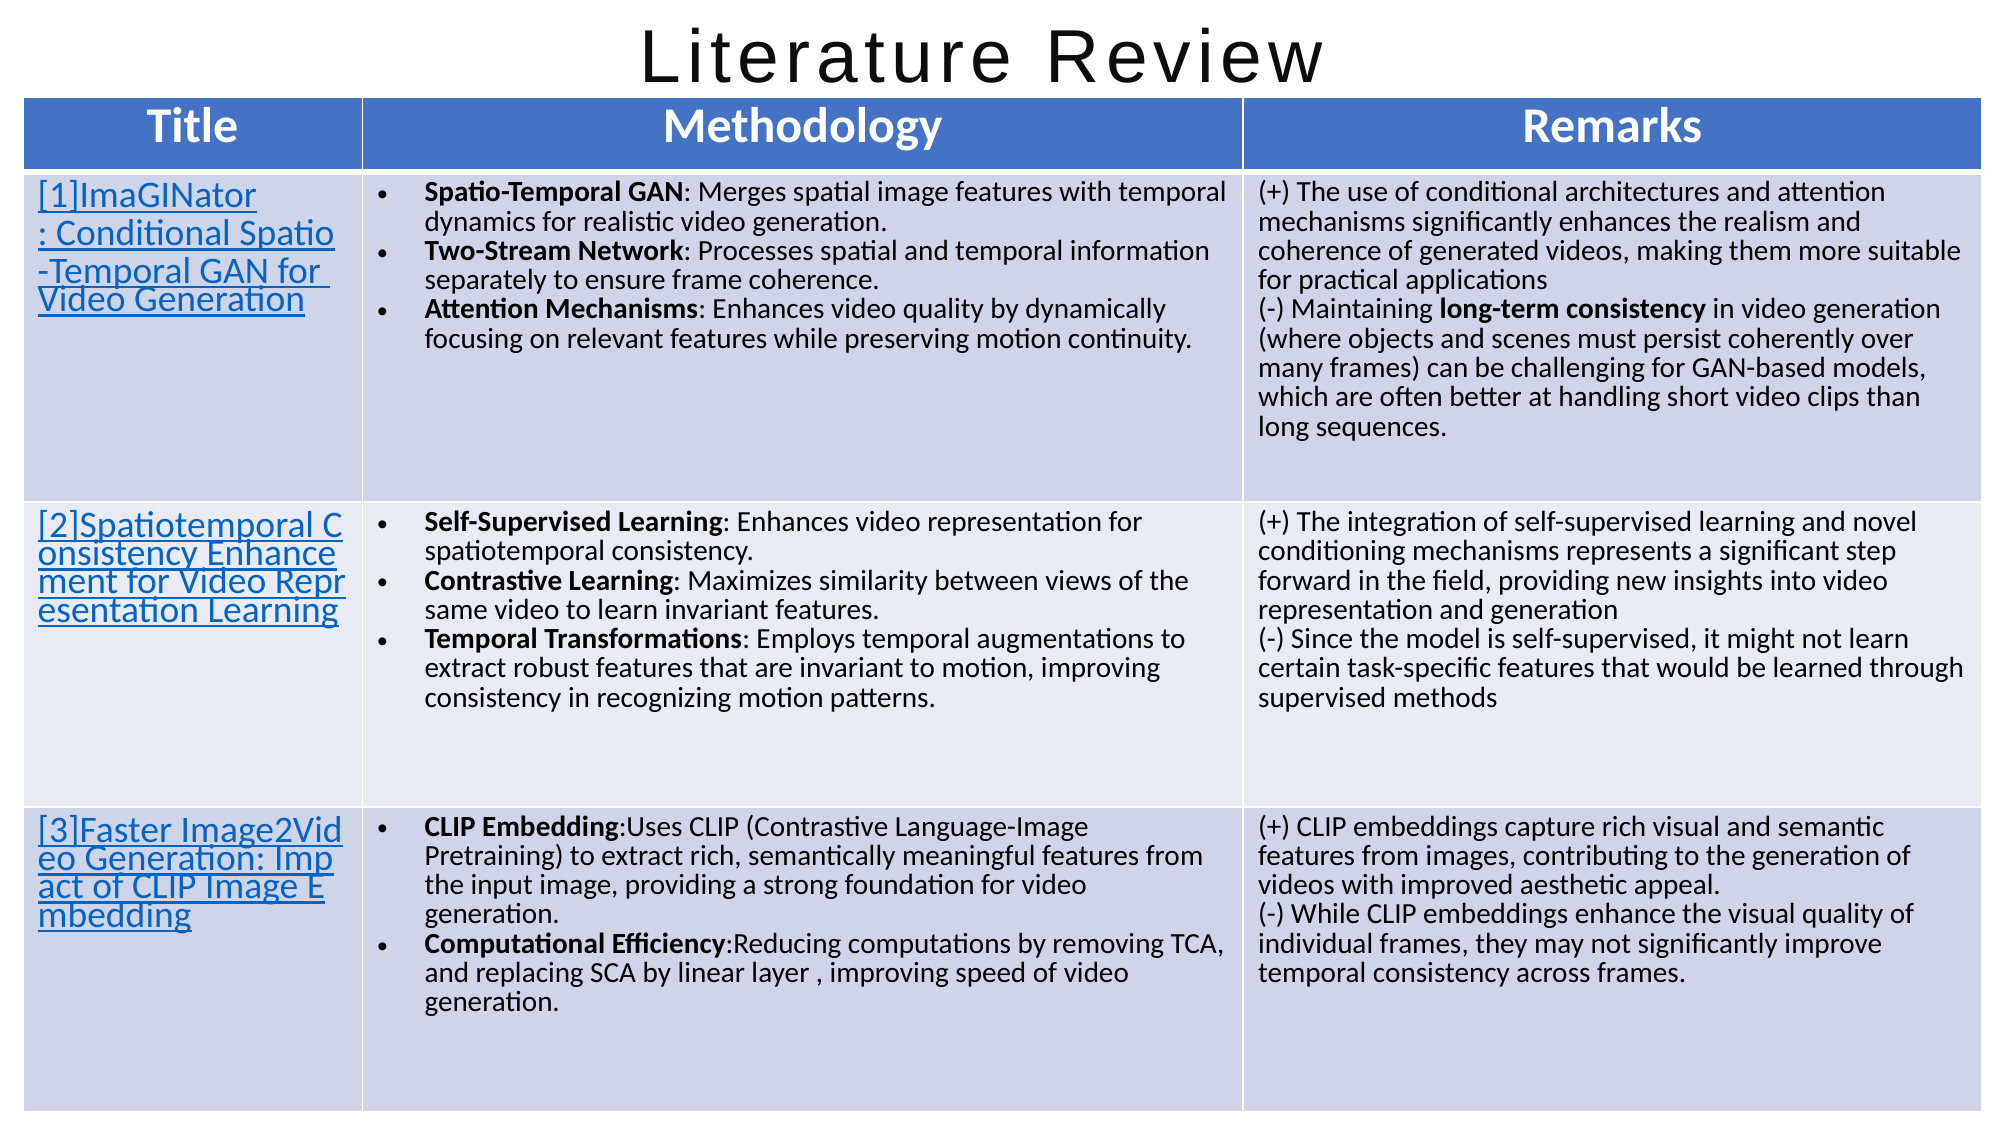

Literature Review
| Title | Methodology | Remarks |
| --- | --- | --- |
| [1]ImaGINator: Conditional Spatio-Temporal GAN for Video Generation | Spatio-Temporal GAN: Merges spatial image features with temporal dynamics for realistic video generation. Two-Stream Network: Processes spatial and temporal information separately to ensure frame coherence. Attention Mechanisms: Enhances video quality by dynamically focusing on relevant features while preserving motion continuity. | (+) The use of conditional architectures and attention mechanisms significantly enhances the realism and coherence of generated videos, making them more suitable for practical applications​ (-) Maintaining long-term consistency in video generation (where objects and scenes must persist coherently over many frames) can be challenging for GAN-based models, which are often better at handling short video clips than long sequences. |
| [2]Spatiotemporal Consistency Enhancement for Video Representation Learning | Self-Supervised Learning: Enhances video representation for spatiotemporal consistency. Contrastive Learning: Maximizes similarity between views of the same video to learn invariant features. Temporal Transformations: Employs temporal augmentations to extract robust features that are invariant to motion, improving consistency in recognizing motion patterns. | (+) The integration of self-supervised learning and novel conditioning mechanisms represents a significant step forward in the field, providing new insights into video representation and generation​ (-) Since the model is self-supervised, it might not learn certain task-specific features that would be learned through supervised methods |
| [3]Faster Image2Video Generation: Impact of CLIP Image Embedding | CLIP Embedding:Uses CLIP (Contrastive Language-Image Pretraining) to extract rich, semantically meaningful features from the input image, providing a strong foundation for video generation. Computational Efficiency:Reducing computations by removing TCA, and replacing SCA by linear layer , improving speed of video generation. | (+) CLIP embeddings capture rich visual and semantic features from images, contributing to the generation of videos with improved aesthetic appeal. (-) While CLIP embeddings enhance the visual quality of individual frames, they may not significantly improve temporal consistency across frames. |
2